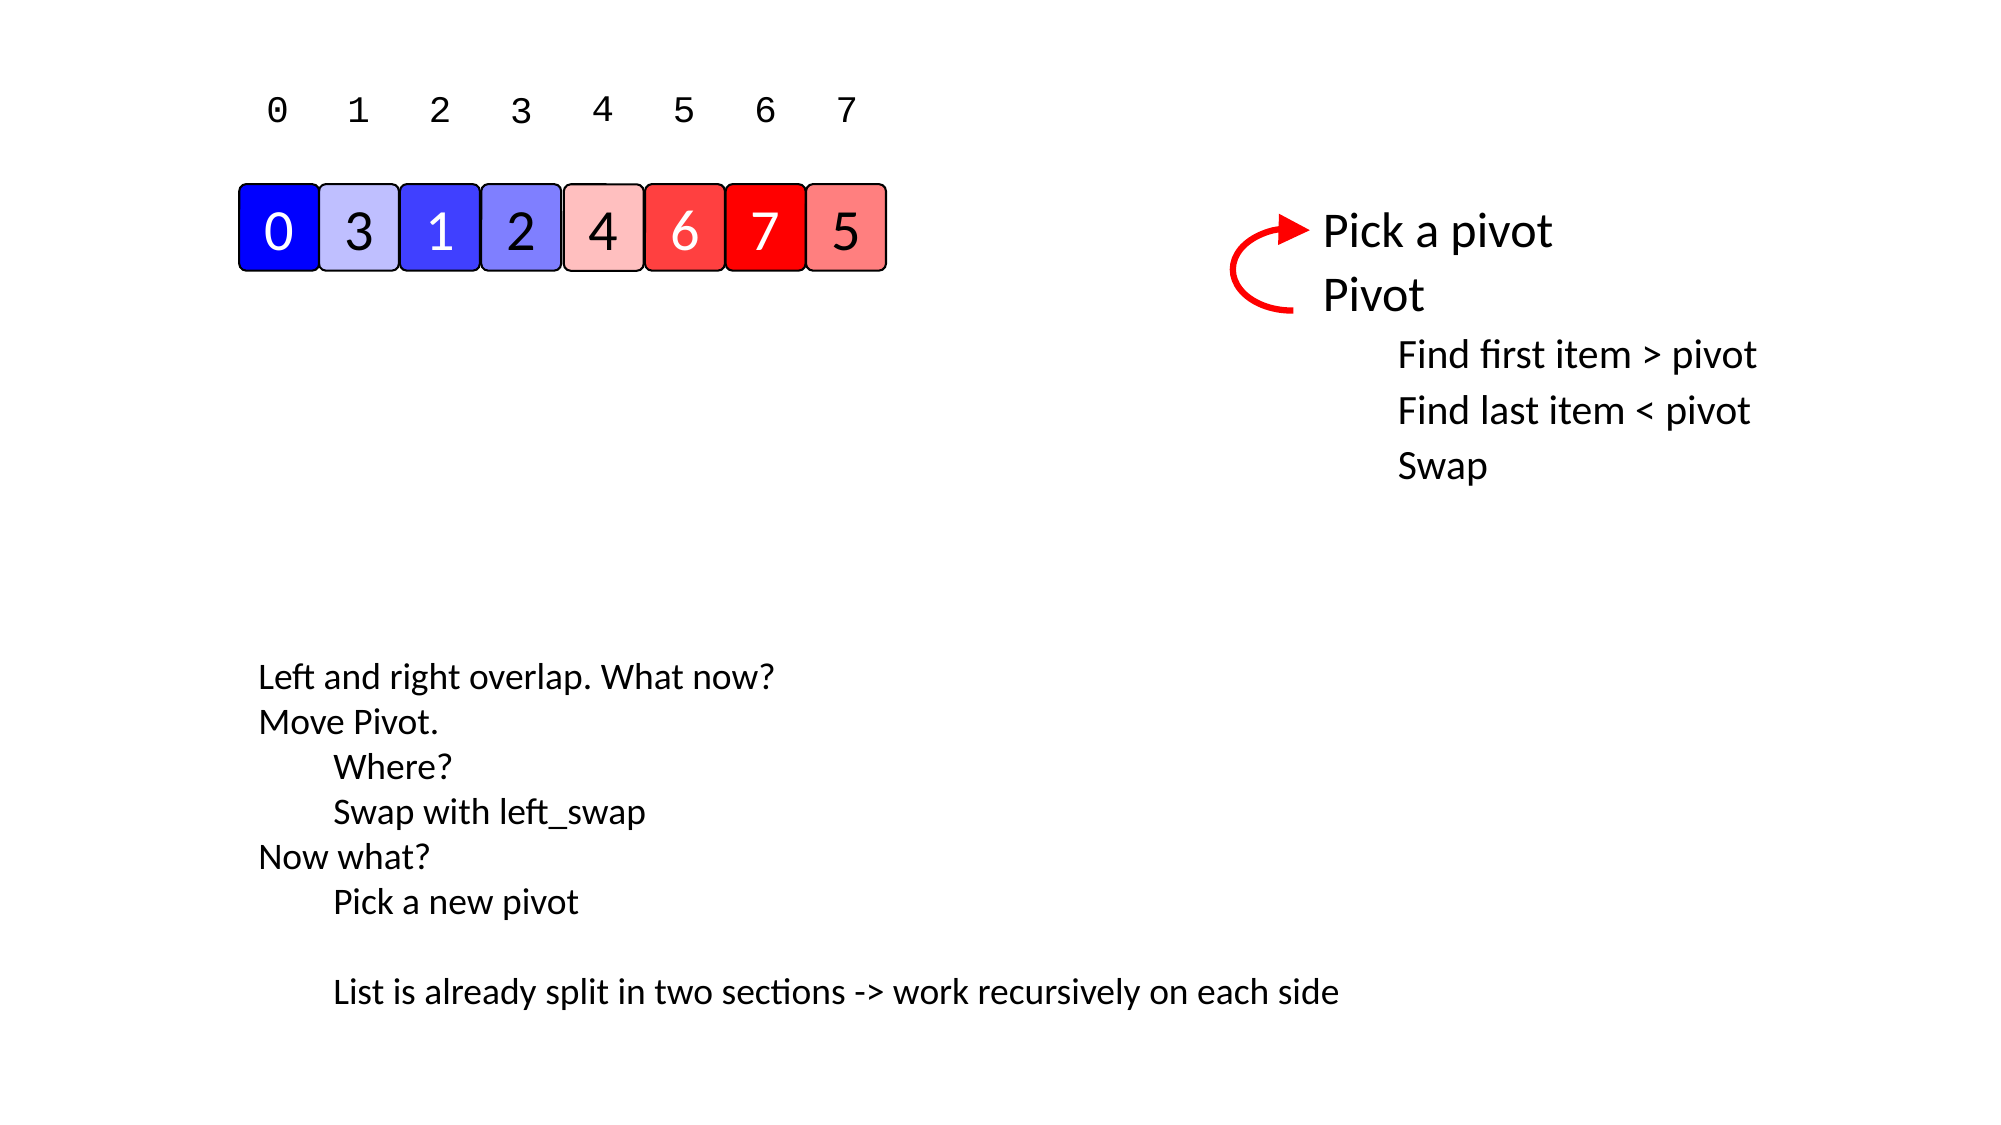

4
5
6
0
7
1
2
3
5
0
3
1
2
6
7
4
Pick a pivot
Pivot
Find first item > pivot
Find last item < pivot
Swap

Left and right overlap. What now?
Move Pivot.
Where?
Swap with left_swap
Now what?
Pick a new pivot

List is already split in two sections -> work recursively on each side